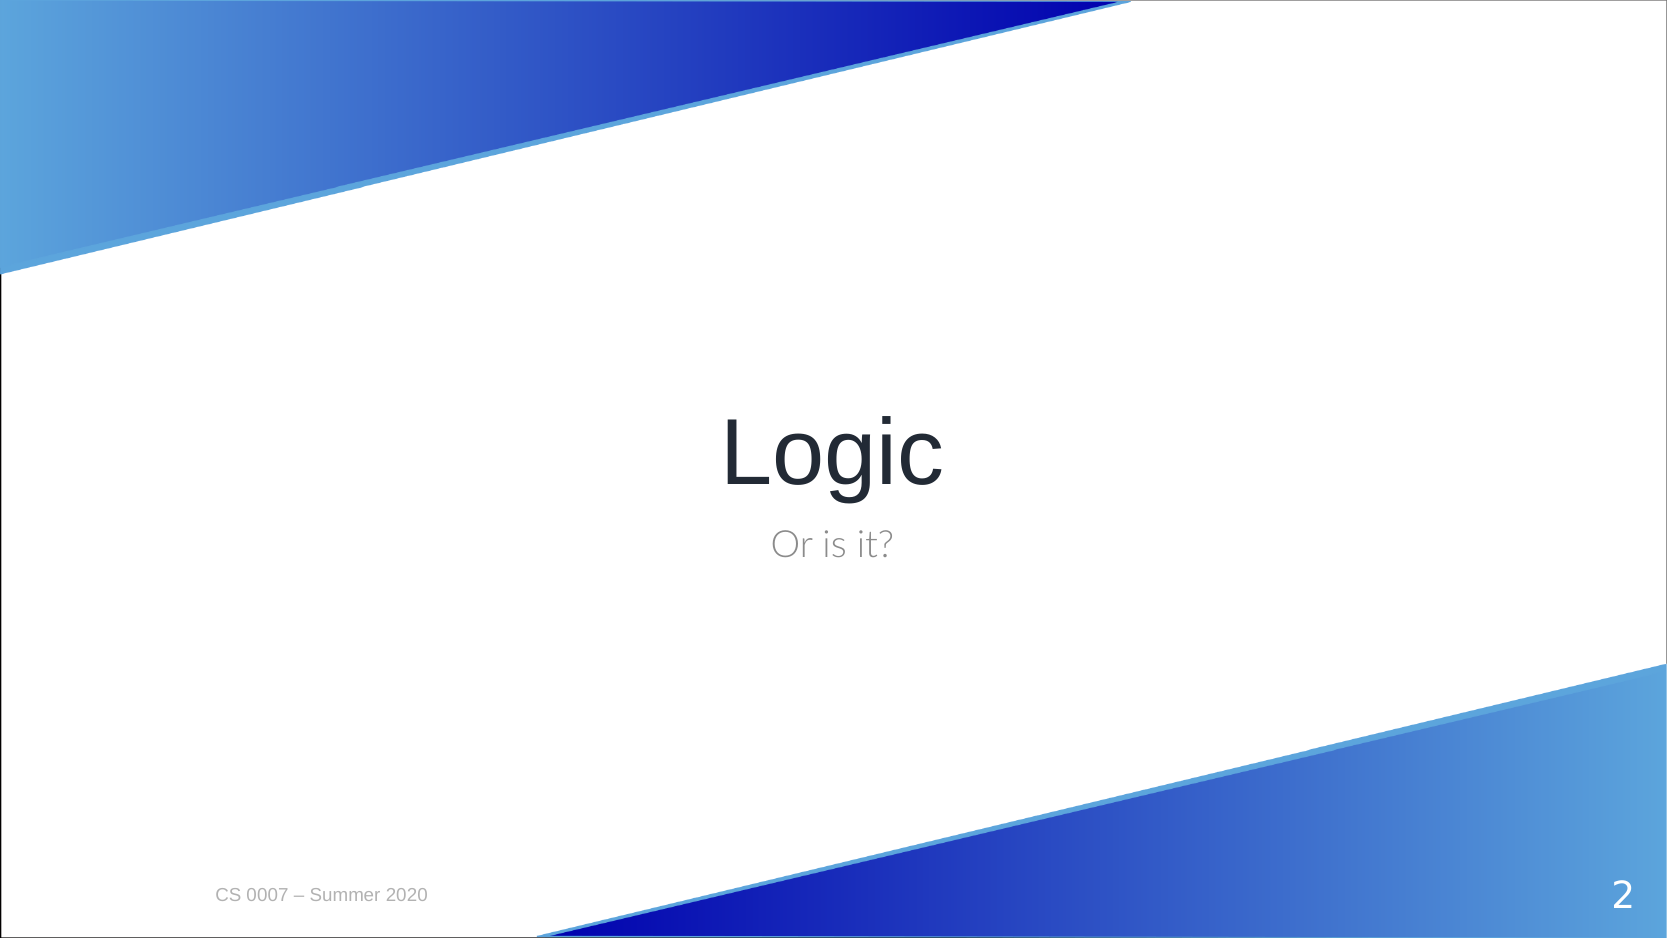

# Logic
Or is it?
CS 0007 – Summer 2020
2